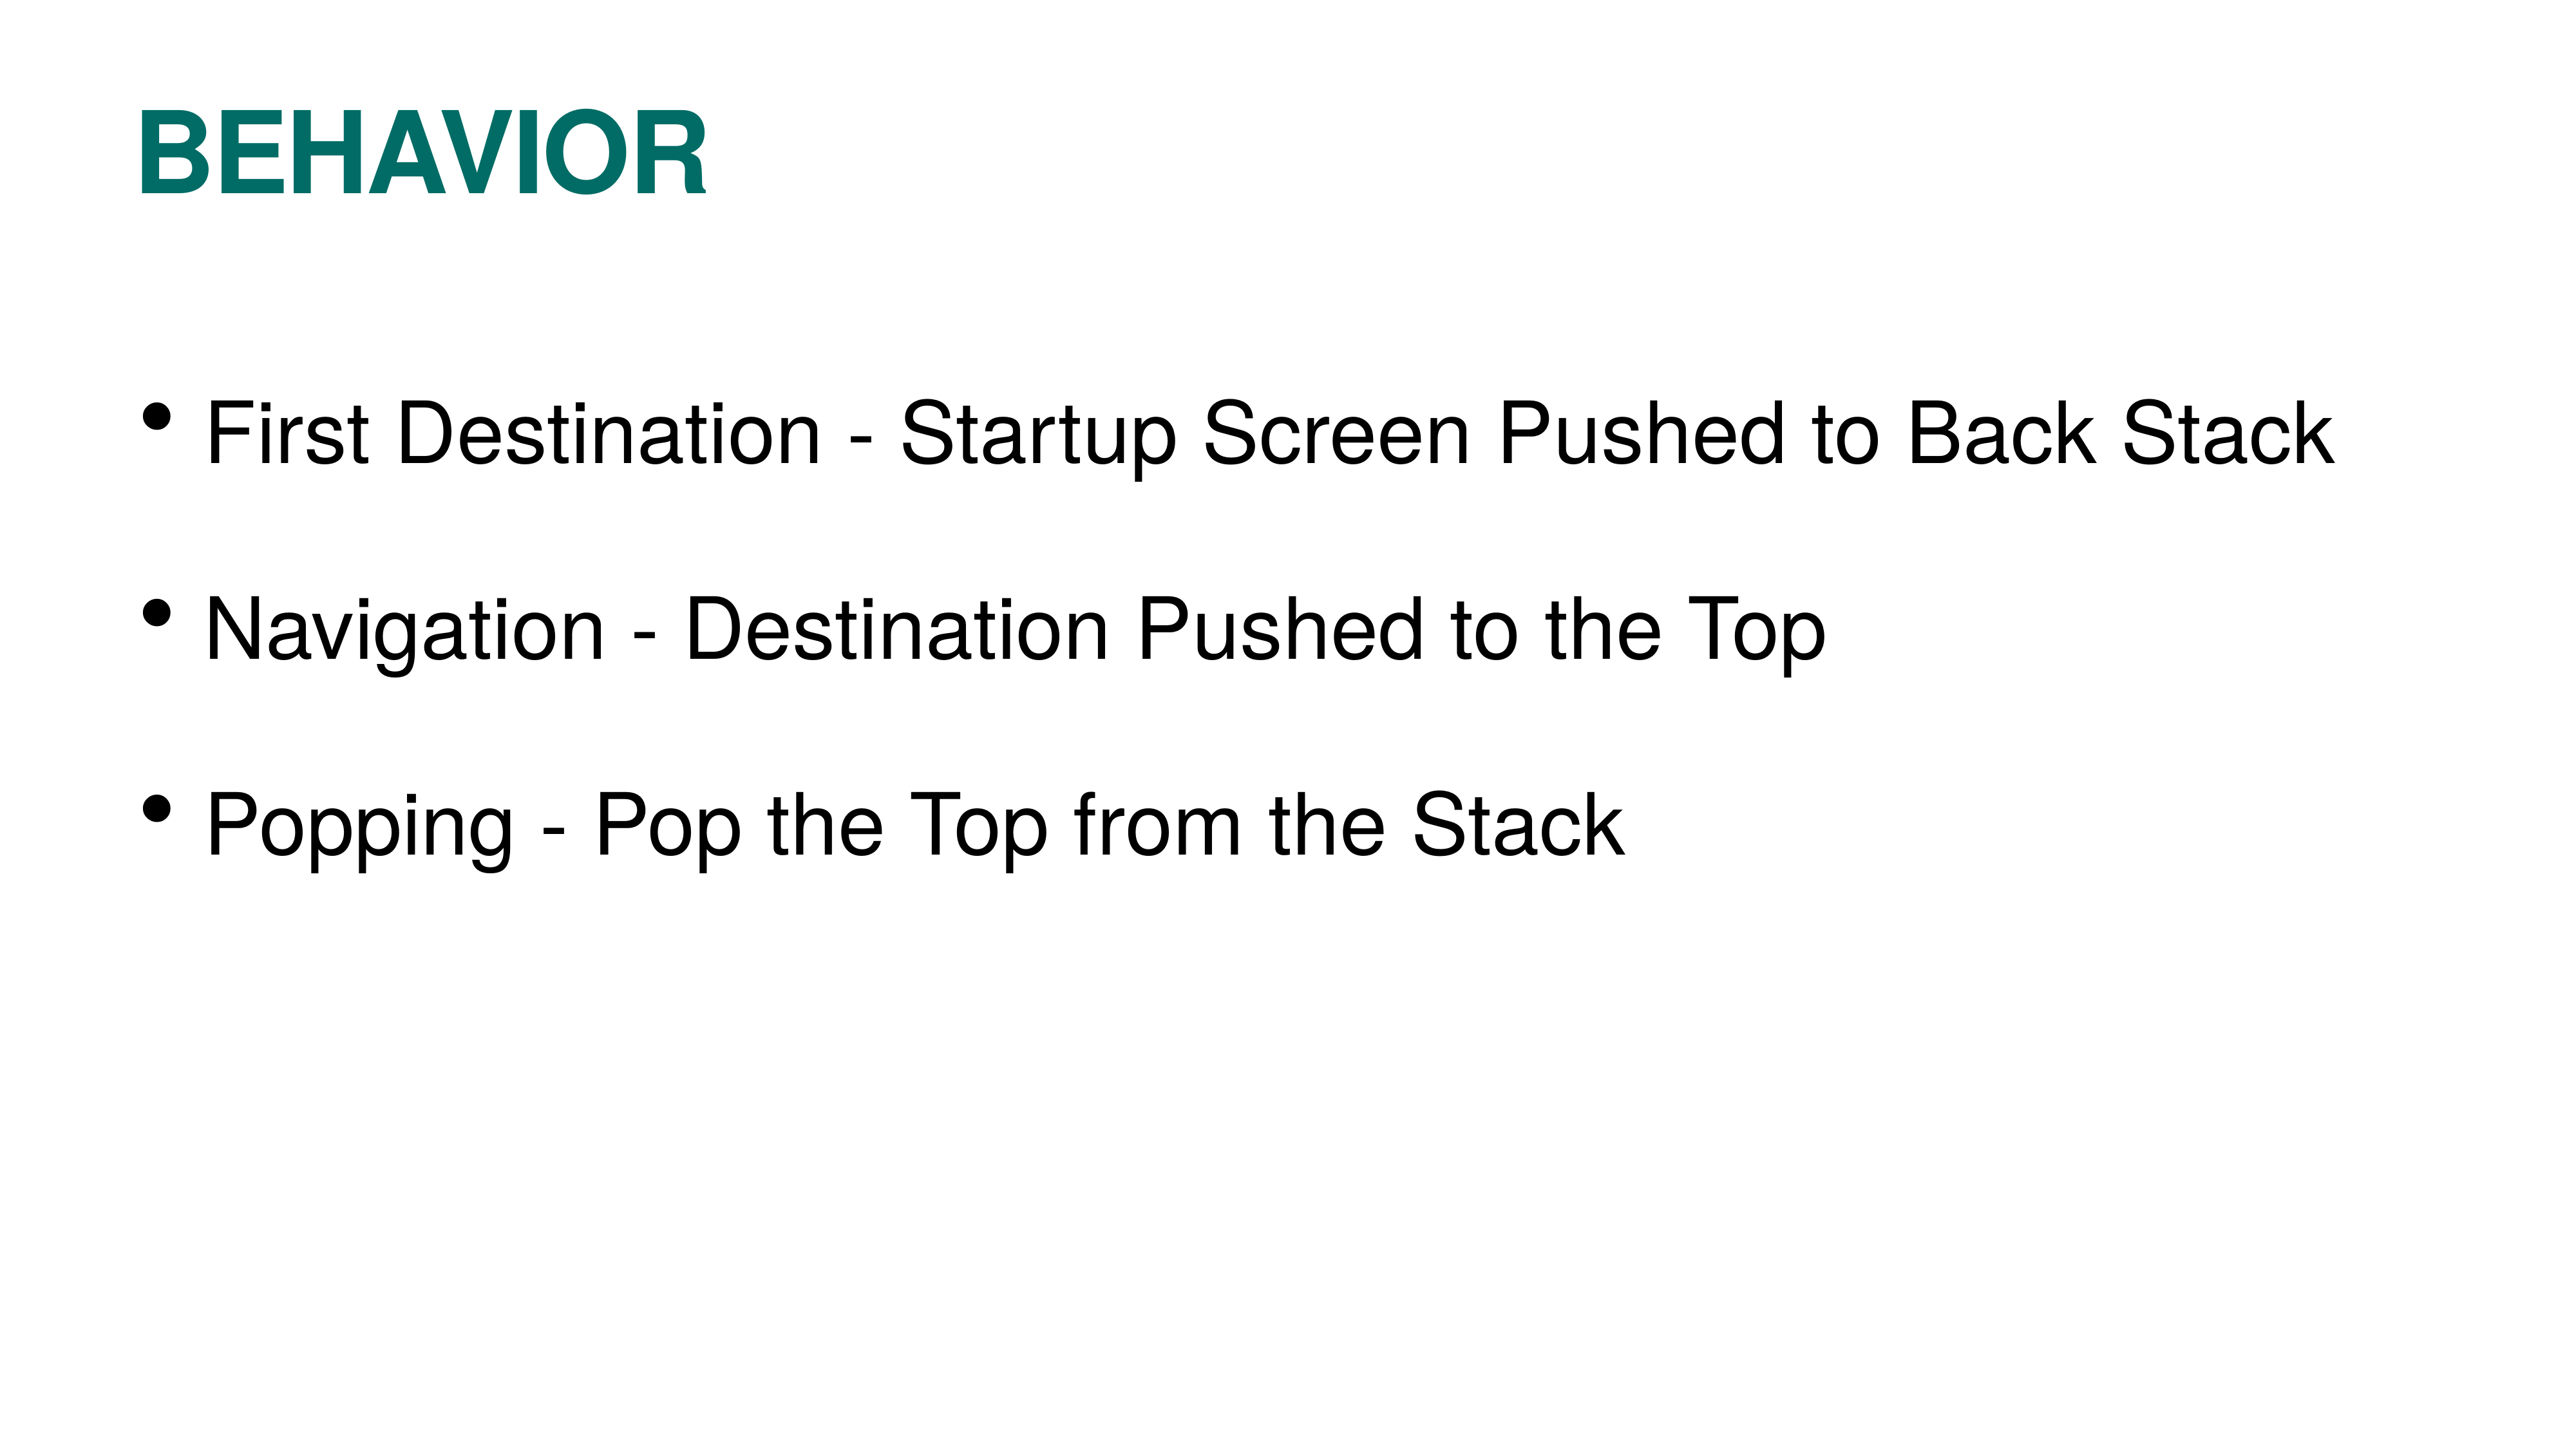

# BEHAVIOR
First Destination - Startup Screen Pushed to Back Stack
Navigation - Destination Pushed to the Top
Popping - Pop the Top from the Stack